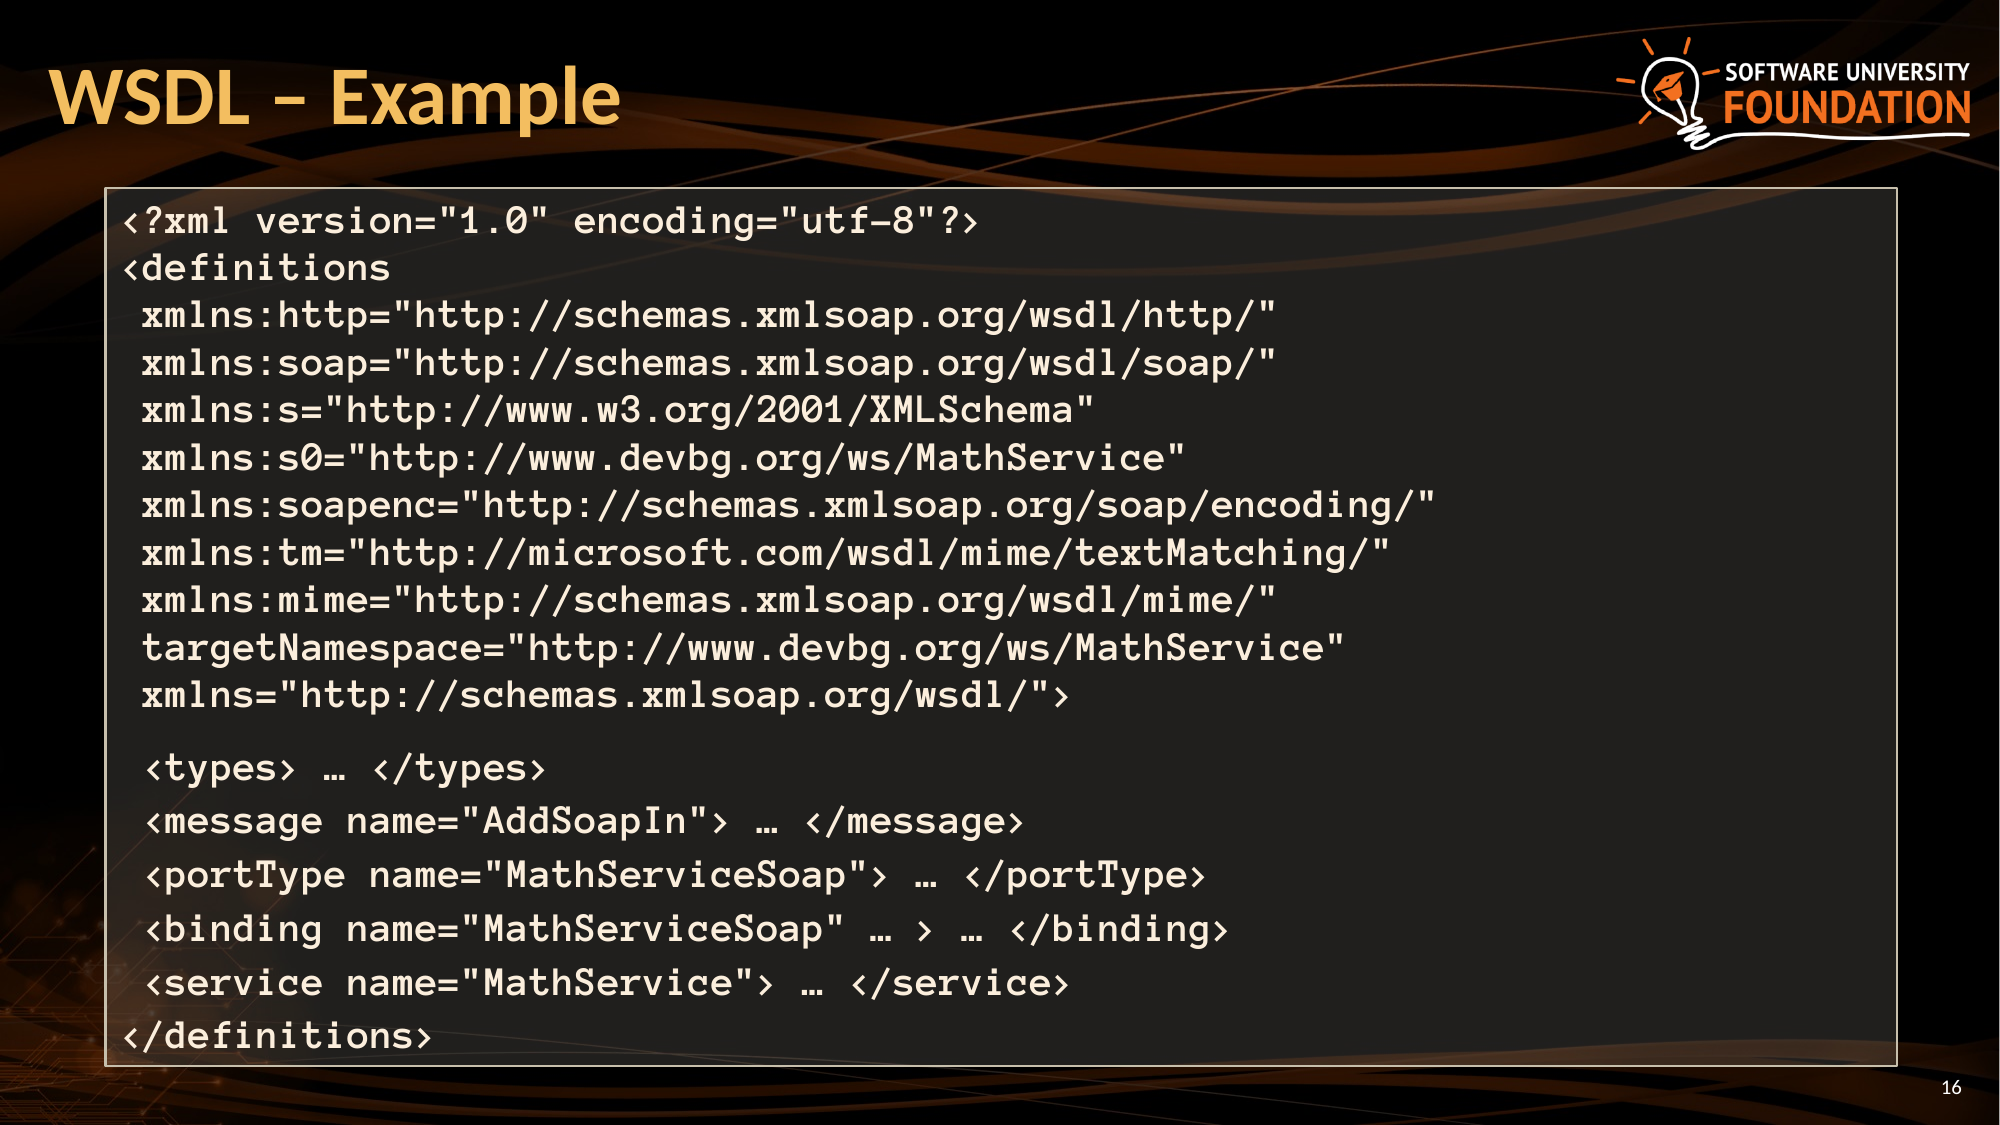

# WSDL – Example
<?xml version="1.0" encoding="utf-8"?>
<definitions
 xmlns:http="http://schemas.xmlsoap.org/wsdl/http/"
 xmlns:soap="http://schemas.xmlsoap.org/wsdl/soap/"
 xmlns:s="http://www.w3.org/2001/XMLSchema"
 xmlns:s0="http://www.devbg.org/ws/MathService"
 xmlns:soapenc="http://schemas.xmlsoap.org/soap/encoding/"
 xmlns:tm="http://microsoft.com/wsdl/mime/textMatching/"
 xmlns:mime="http://schemas.xmlsoap.org/wsdl/mime/"
 targetNamespace="http://www.devbg.org/ws/MathService"
 xmlns="http://schemas.xmlsoap.org/wsdl/">
 <types> … </types>
 <message name="AddSoapIn"> … </message>
 <portType name="MathServiceSoap"> … </portType>
 <binding name="MathServiceSoap" … > … </binding>
 <service name="MathService"> … </service>
</definitions>
16